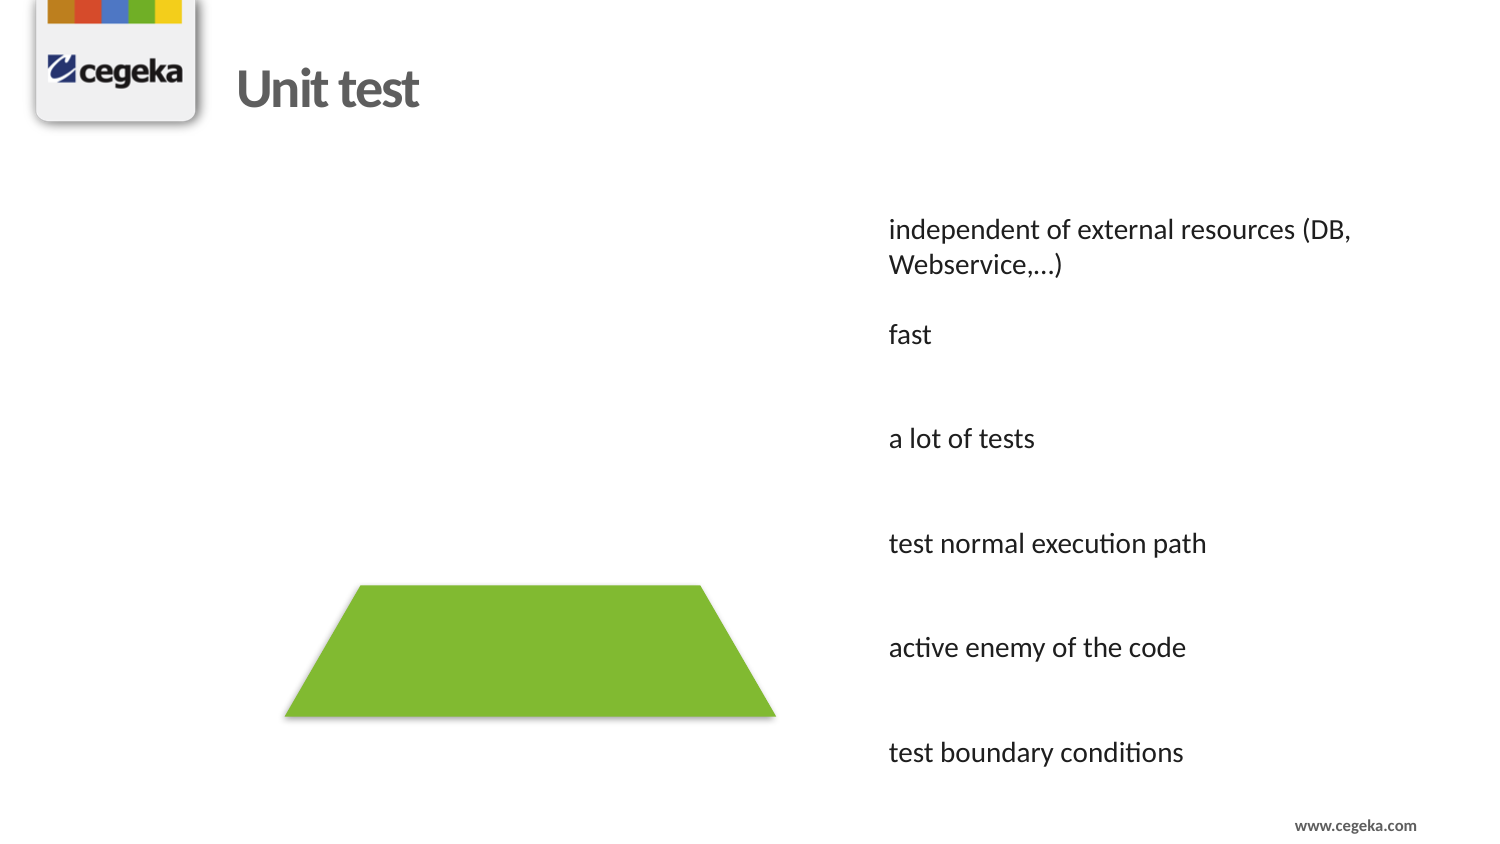

# Unit test
independent of external resources (DB, Webservice,…)
fast
a lot of tests
test normal execution path

active enemy of the code
test boundary conditions